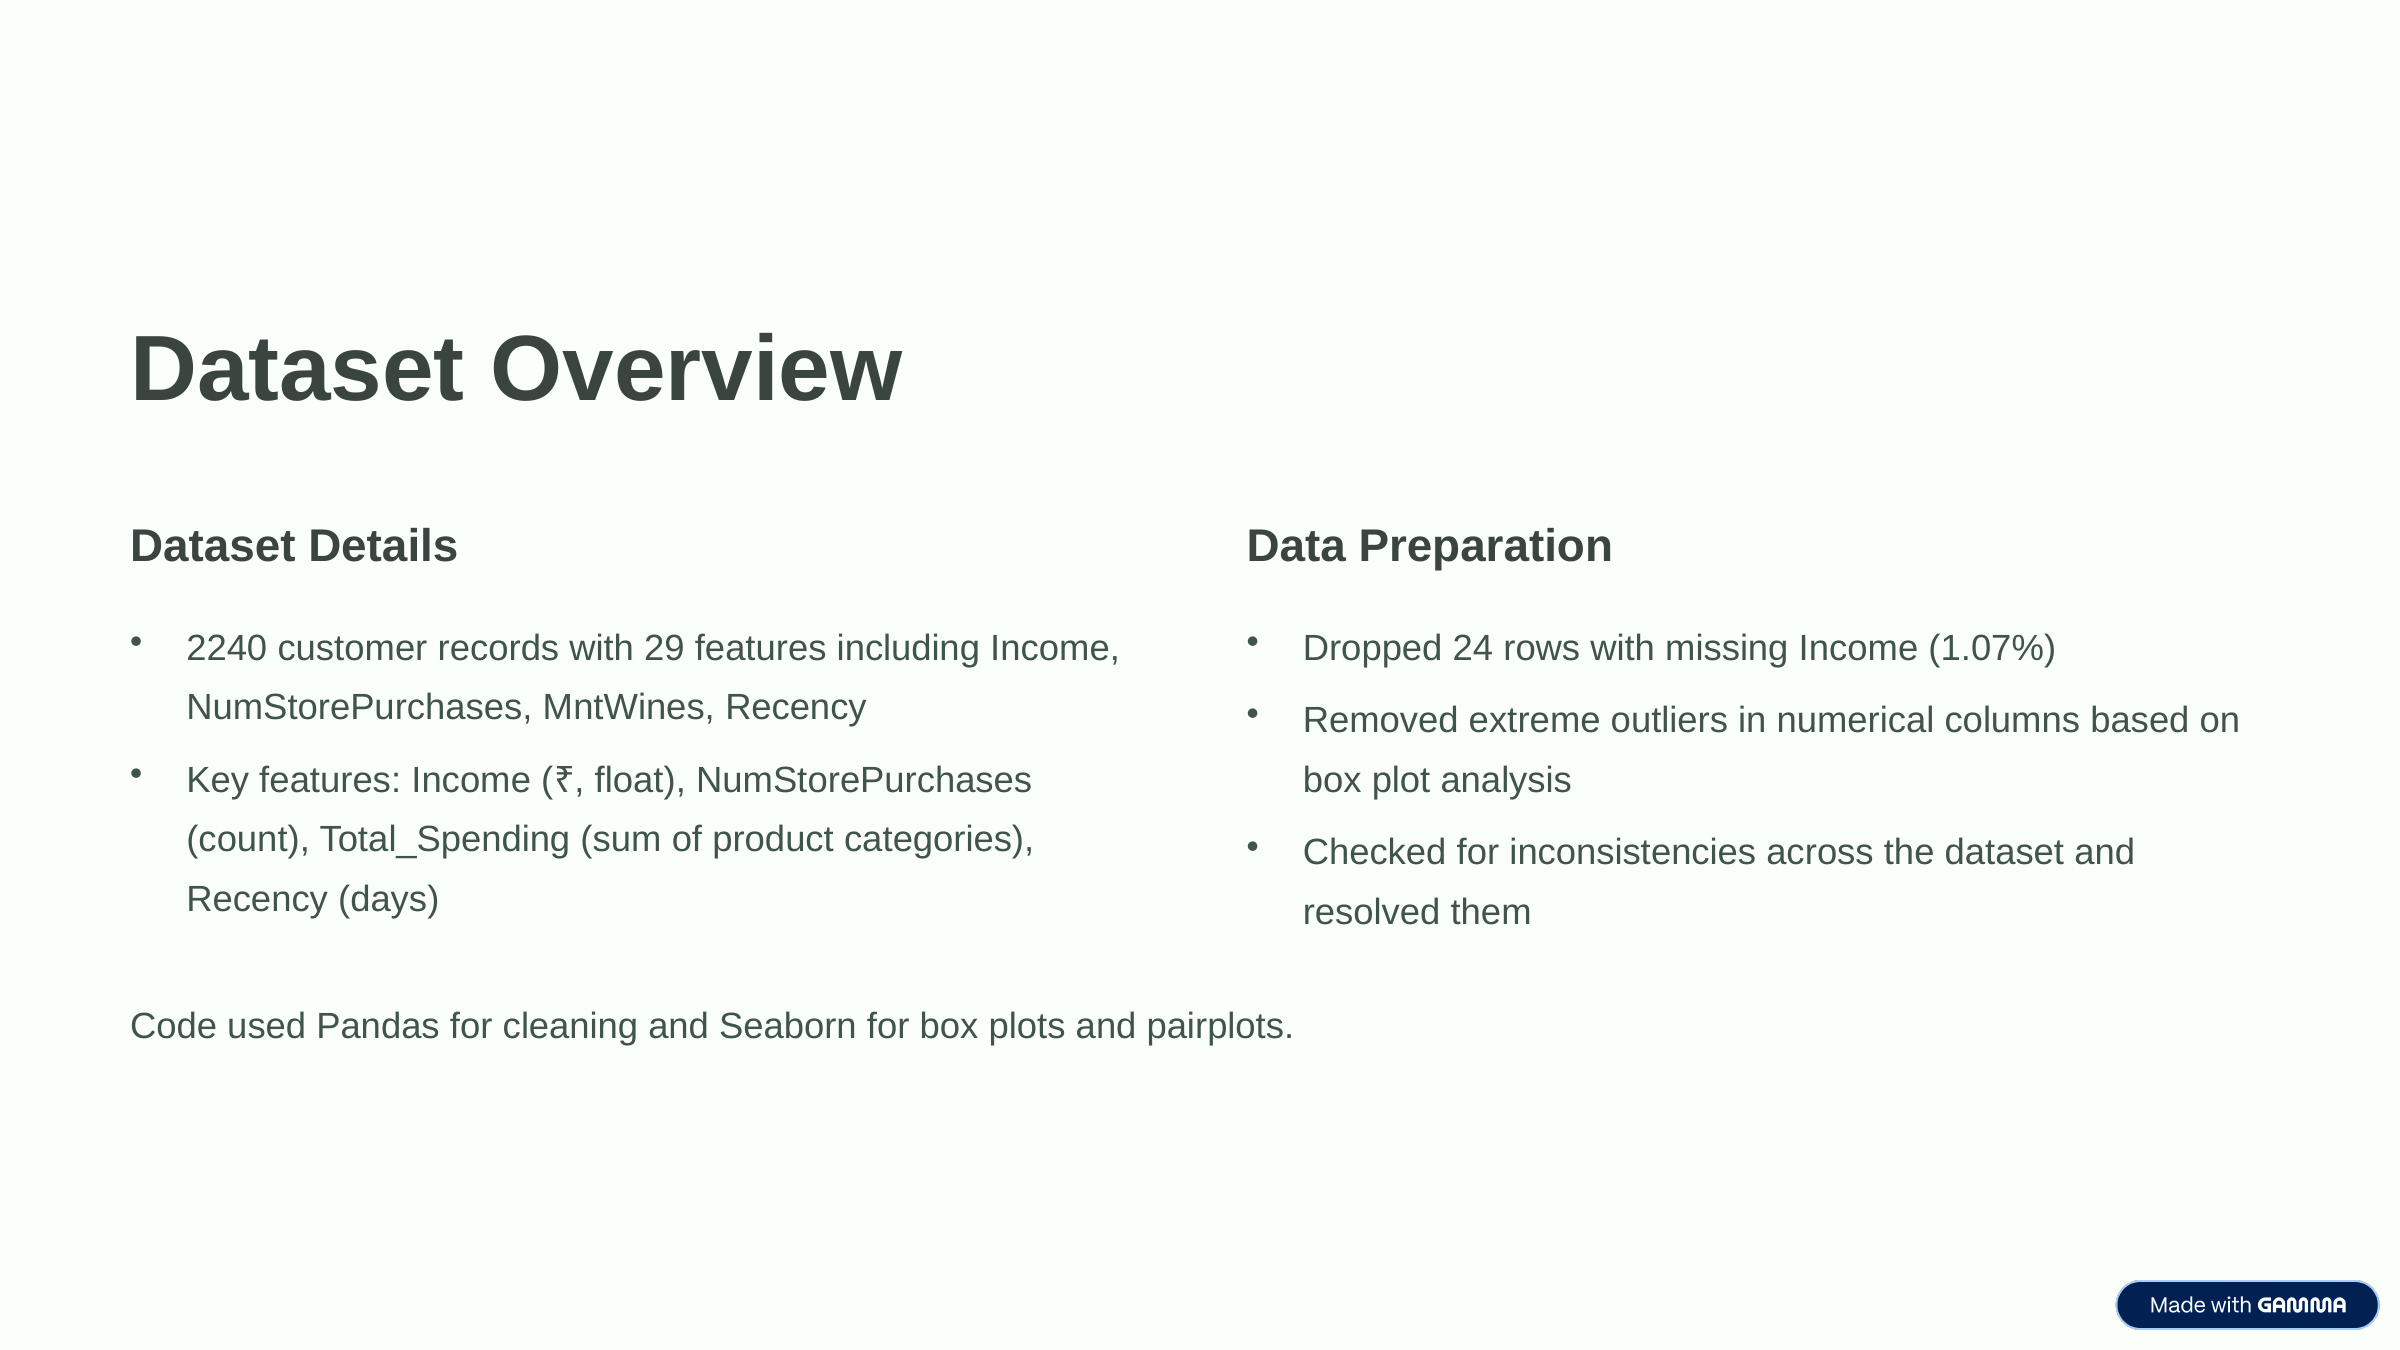

Dataset Overview
Dataset Details
Data Preparation
2240 customer records with 29 features including Income, NumStorePurchases, MntWines, Recency
Dropped 24 rows with missing Income (1.07%)
Removed extreme outliers in numerical columns based on box plot analysis
Key features: Income (₹, float), NumStorePurchases (count), Total_Spending (sum of product categories), Recency (days)
Checked for inconsistencies across the dataset and resolved them
Code used Pandas for cleaning and Seaborn for box plots and pairplots.